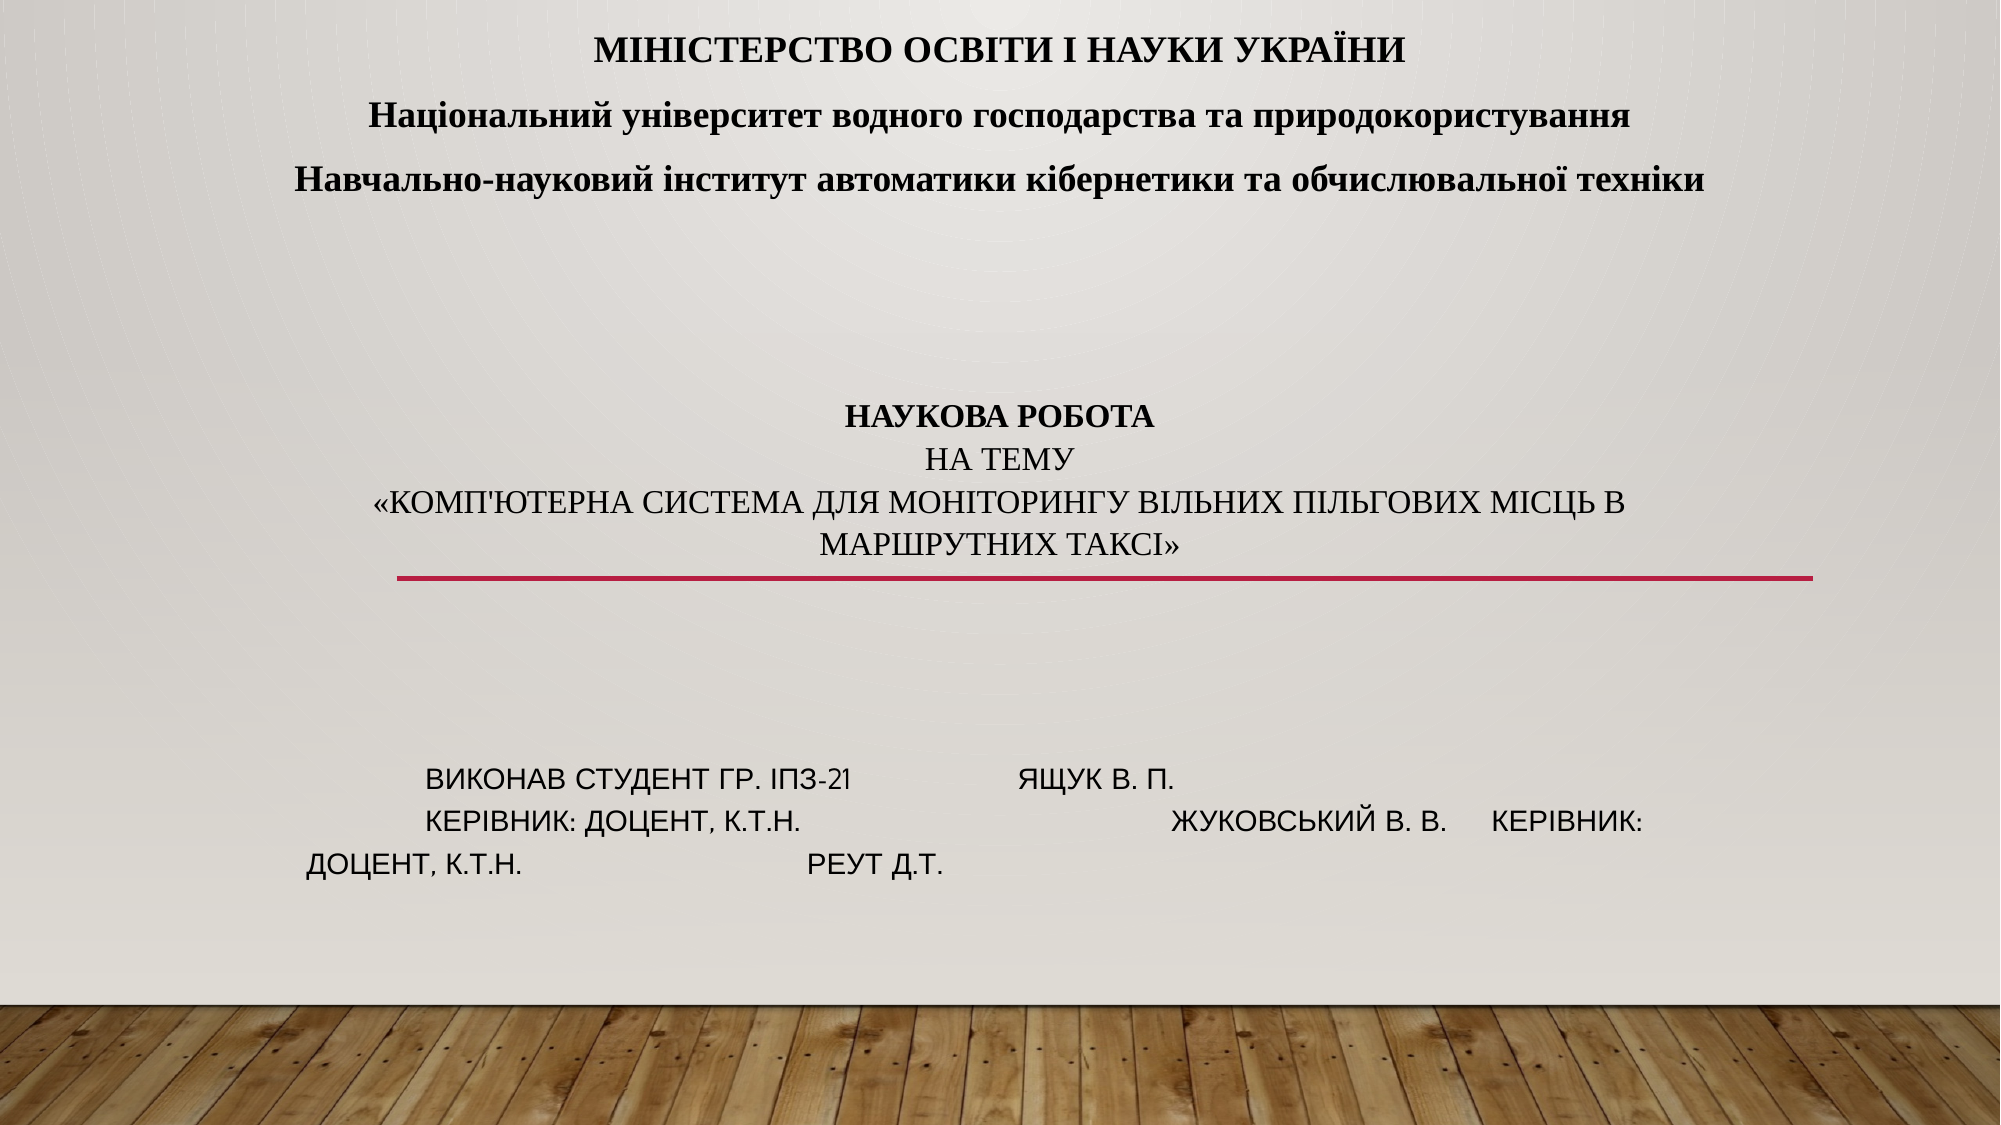

МІНІСТЕРСТВО ОСВІТИ І НАУКИ УКРАЇНИ
Національний університет водного господарства та природокористування
Навчально-науковий інститут автоматики кібернетики та обчислювальної техніки

# Наукова робота на тему «Комп'ютерна система для моніторингу вільних пільгових місць в маршрутних таксі»
	Виконав студент гр. ІПЗ-21					Ящук в. п.
	Керівник: доцент, к.т.н.			 	    Жуковський В. В.	Керівник: доцент, к.т.н.			 	    	   Реут Д.т.